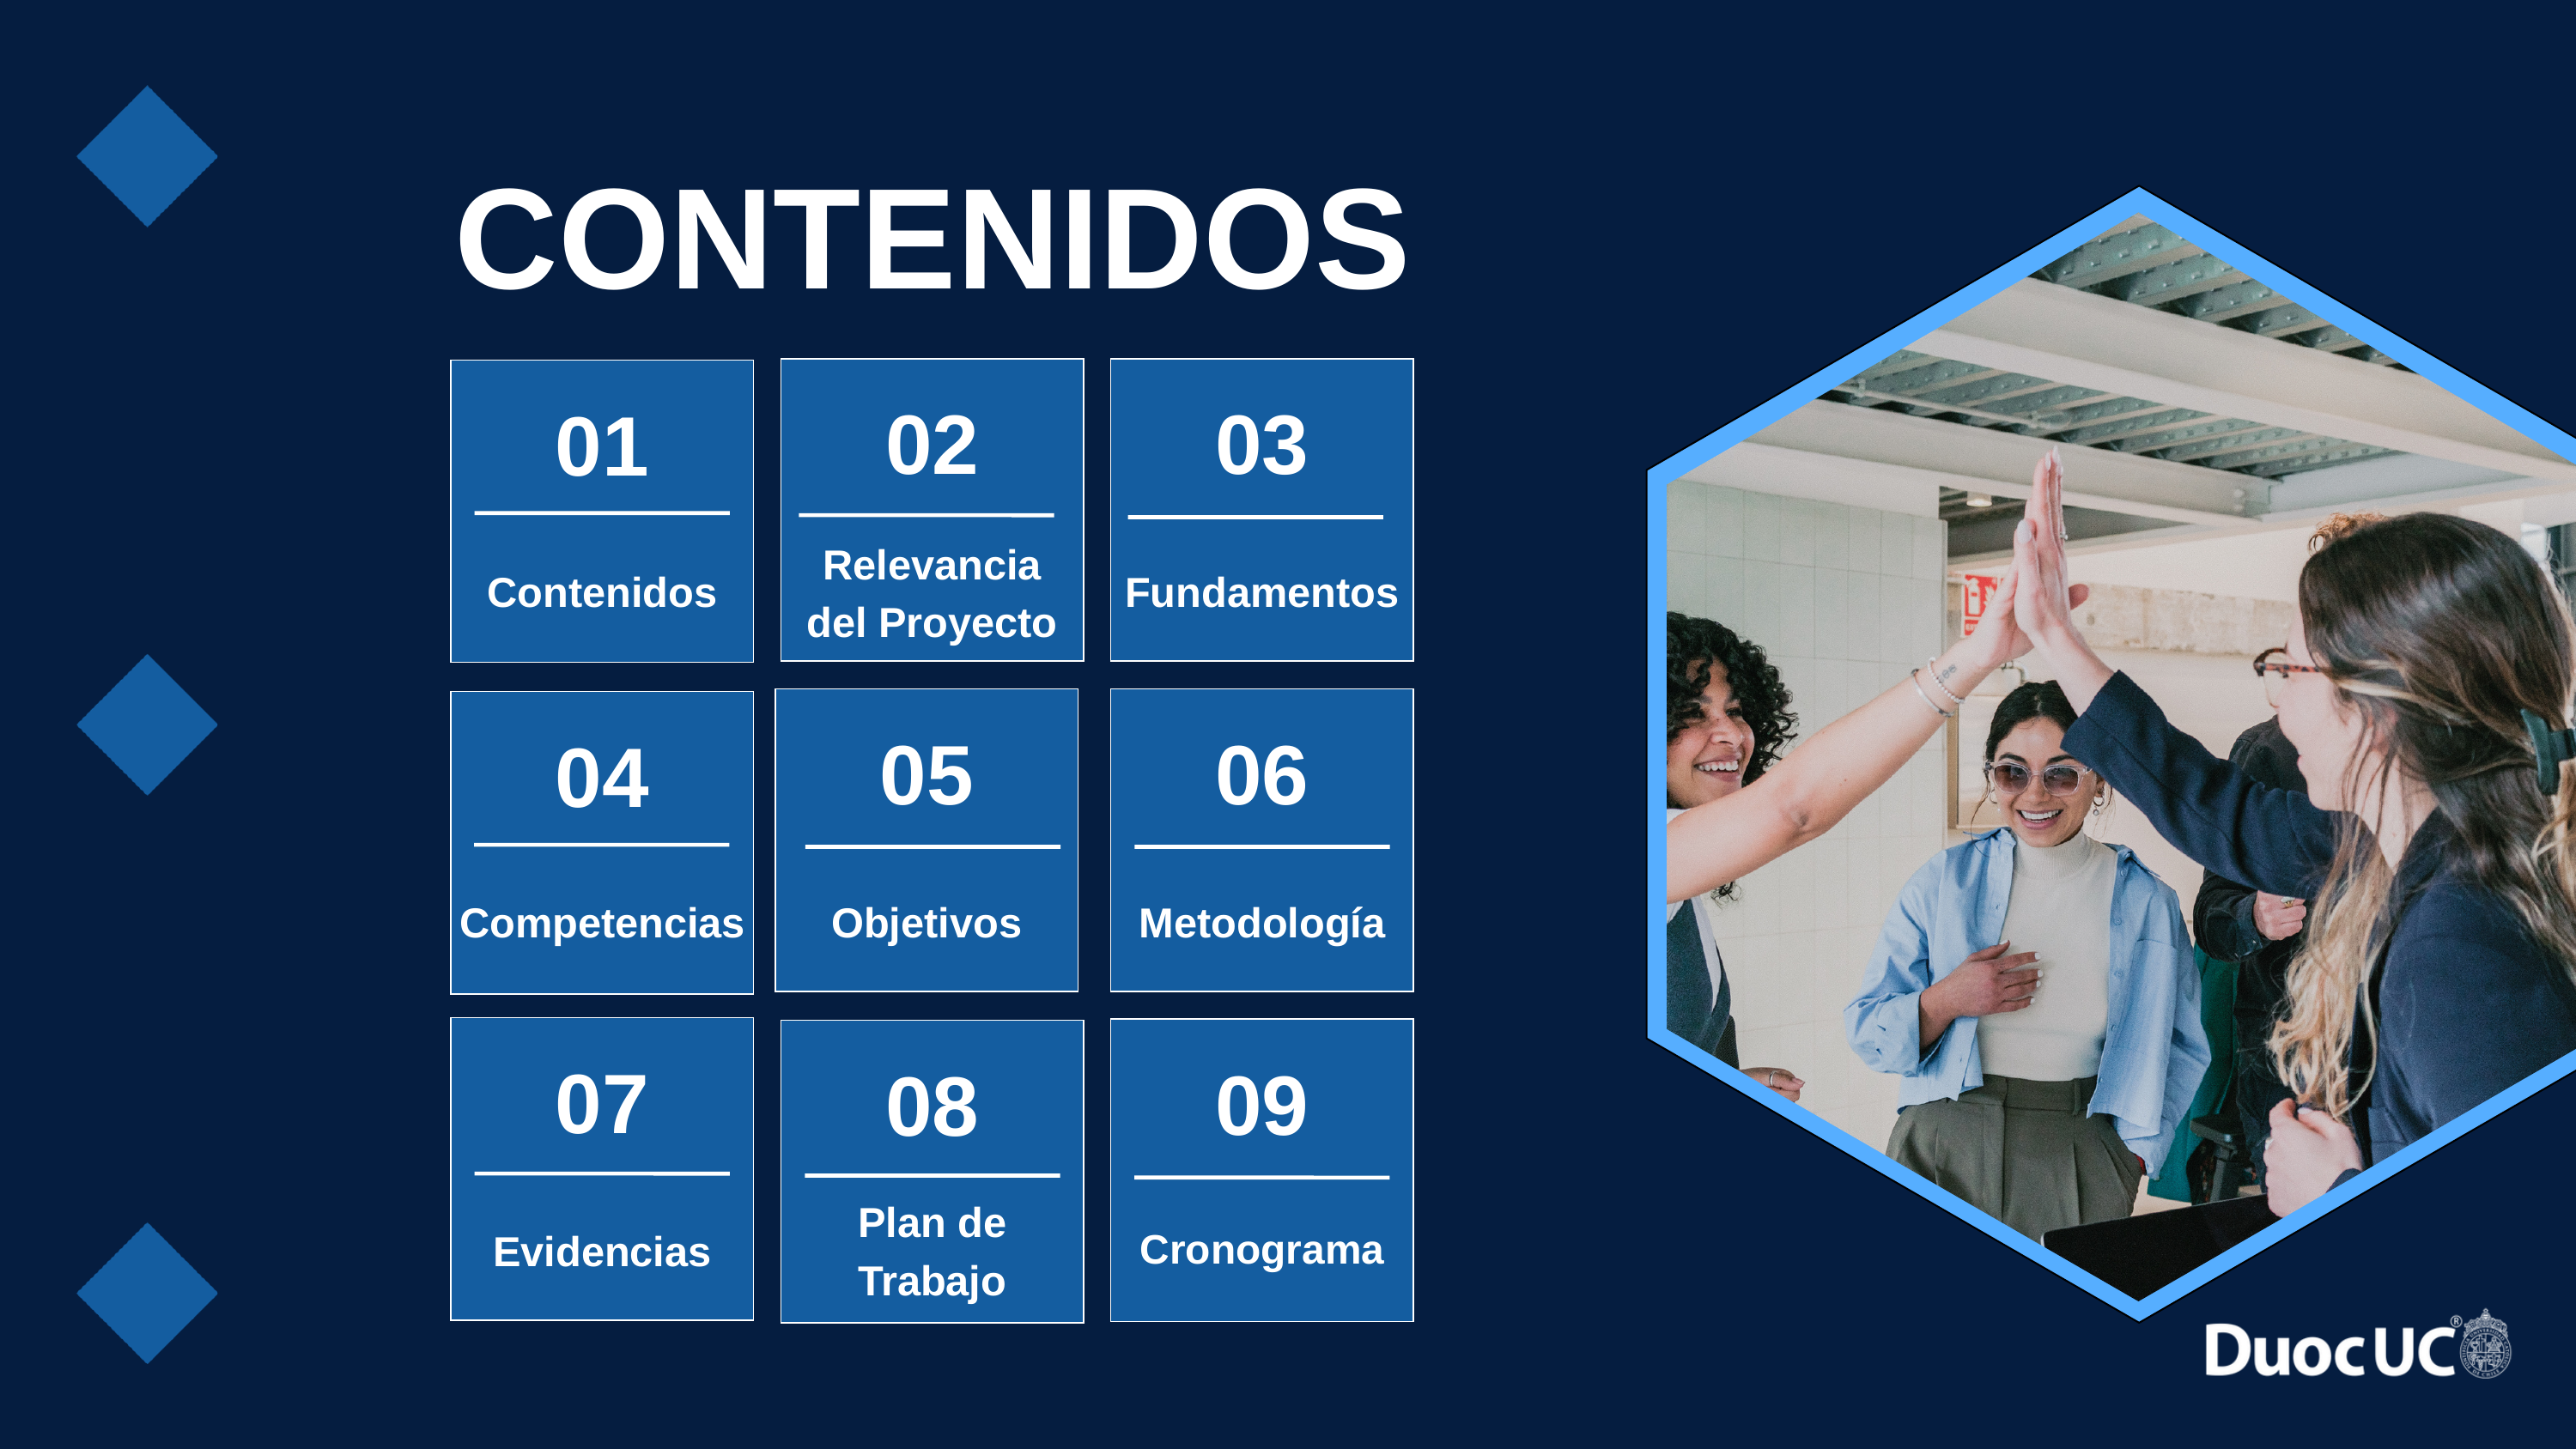

CONTENIDOS

02
03
01

Relevancia del Proyecto
Contenidos
Fundamentos

05
06
04

Metodología
Competencias
Objetivos

07
09
08

Plan de Trabajo
Cronograma
Evidencias